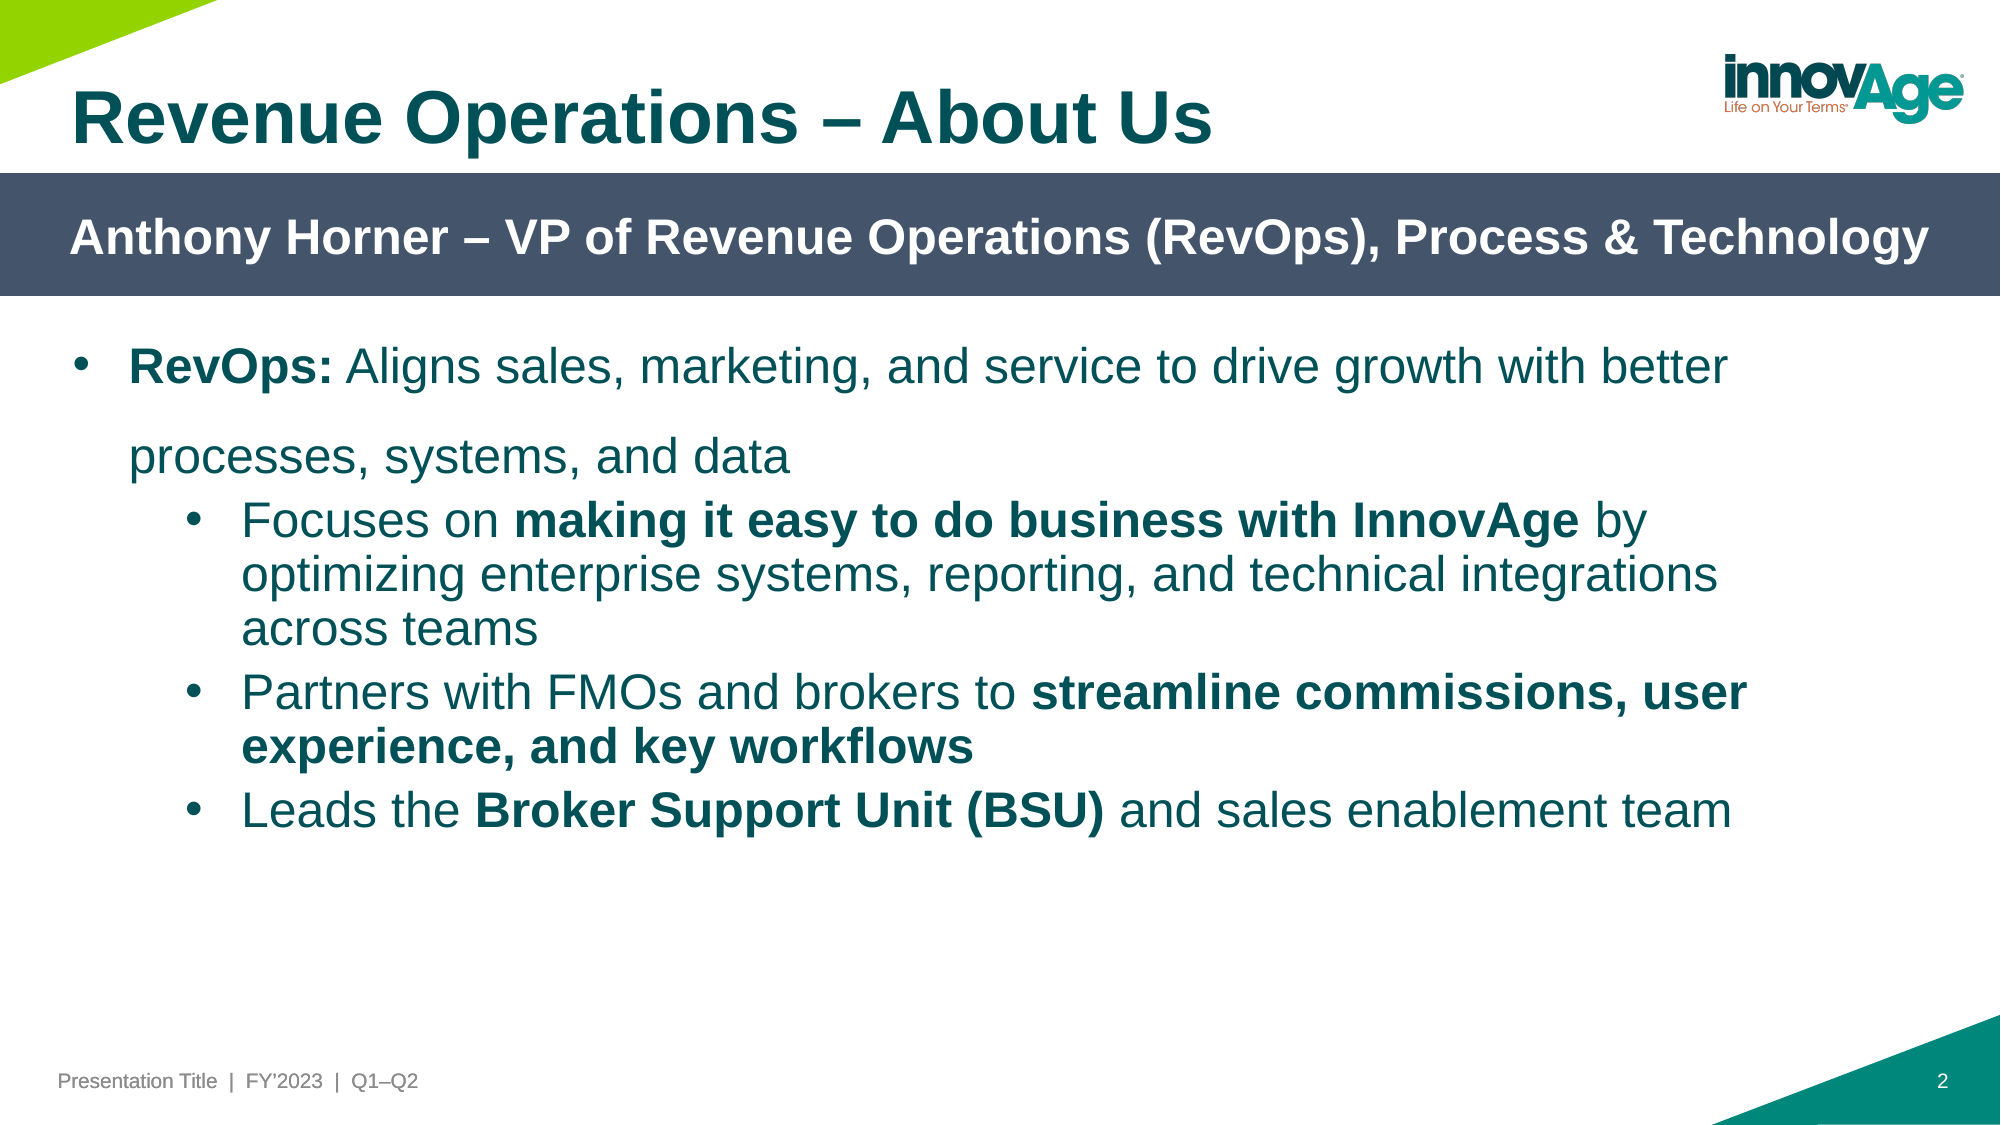

# Revenue Operations – About Us
Anthony Horner – VP of Revenue Operations (RevOps), Process & Technology
RevOps: Aligns sales, marketing, and service to drive growth with better processes, systems, and data
Focuses on making it easy to do business with InnovAge by optimizing enterprise systems, reporting, and technical integrations across teams
Partners with FMOs and brokers to streamline commissions, user experience, and key workflows
Leads the Broker Support Unit (BSU) and sales enablement team
Presentation Title  |  FY’2023  |  Q1–Q2
2